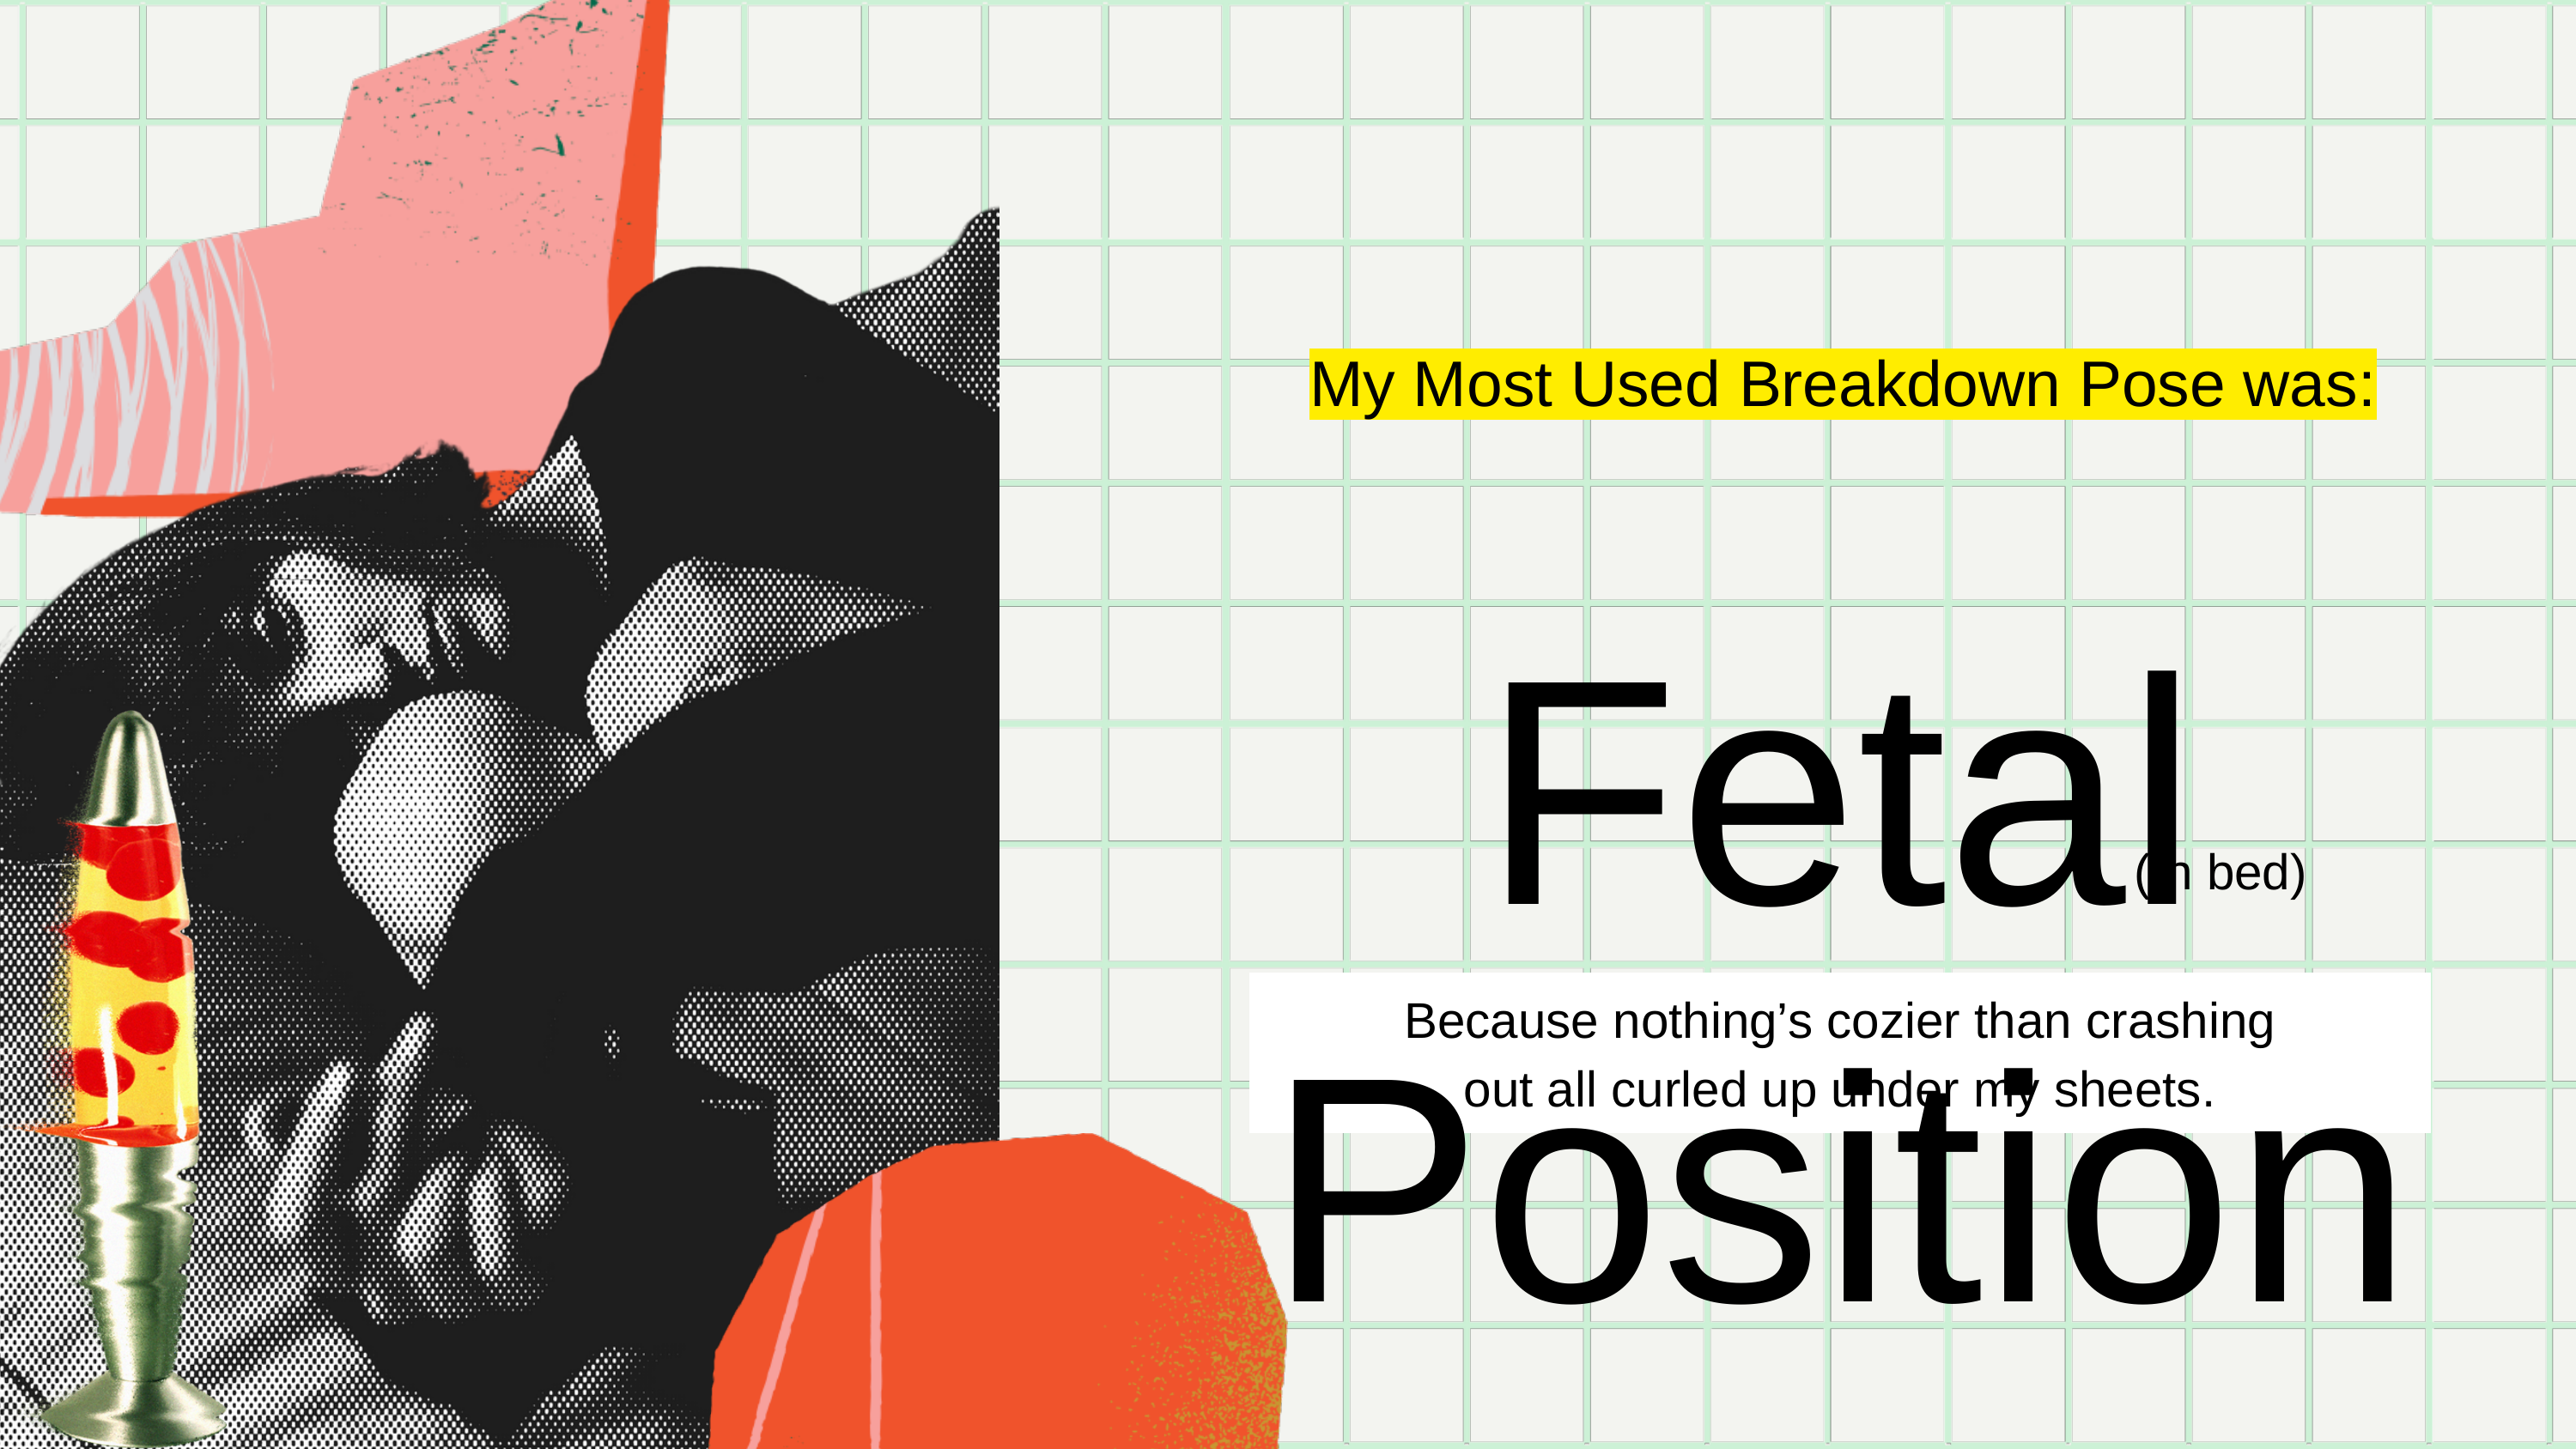

My Most Used Breakdown Pose was:
Fetal Position

(In bed)

Because nothing’s cozier than crashing
out all curled up under my sheets.